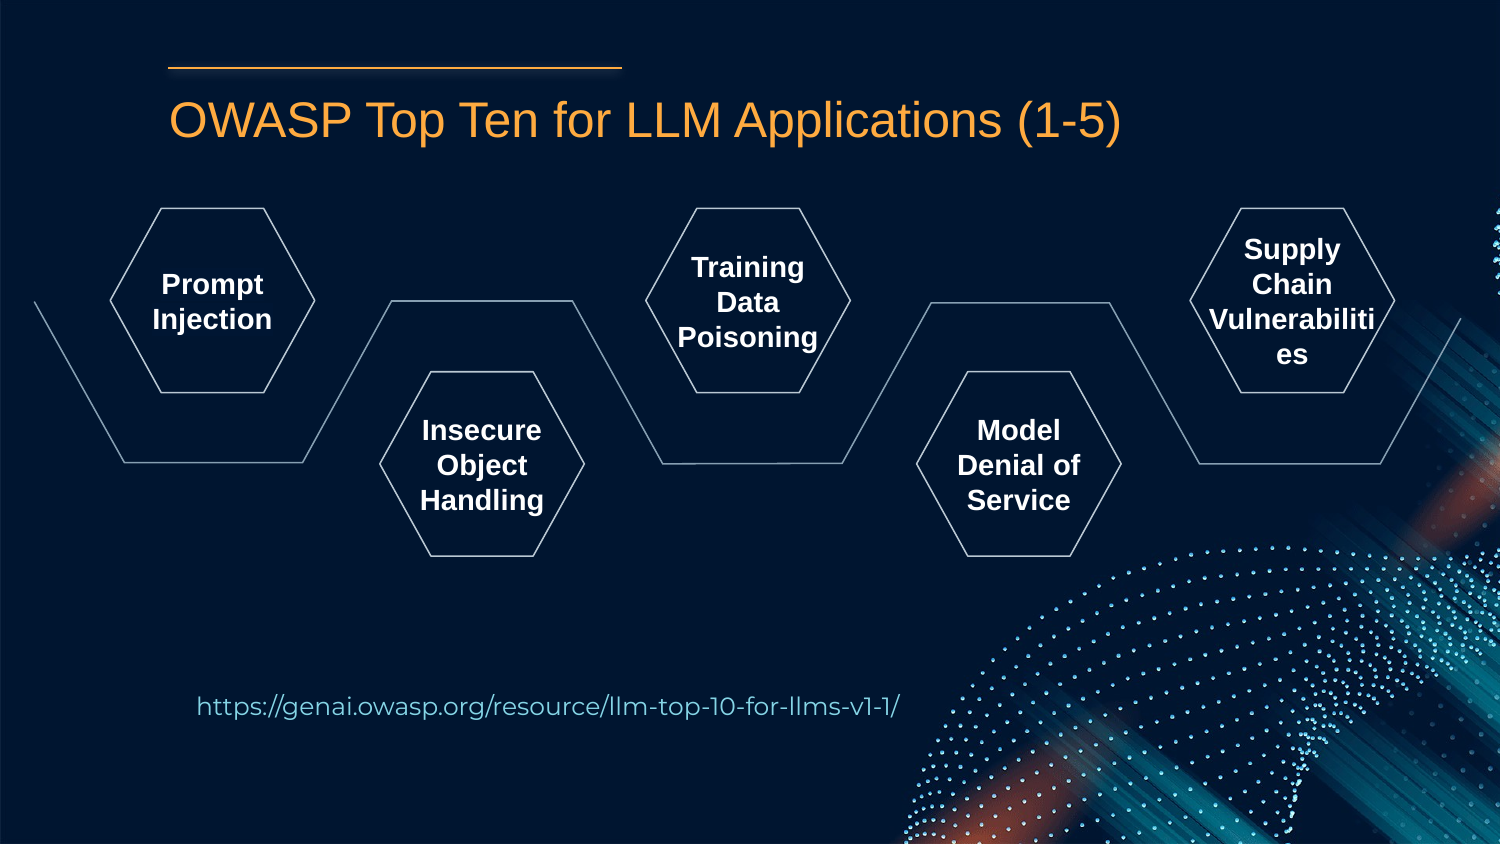

# OWASP Top Ten for LLM Applications (1-5)
Supply Chain Vulnerabilities
Prompt Injection
Training Data Poisoning

Model Denial of Service
Insecure Object Handling
https://genai.owasp.org/resource/llm-top-10-for-llms-v1-1/